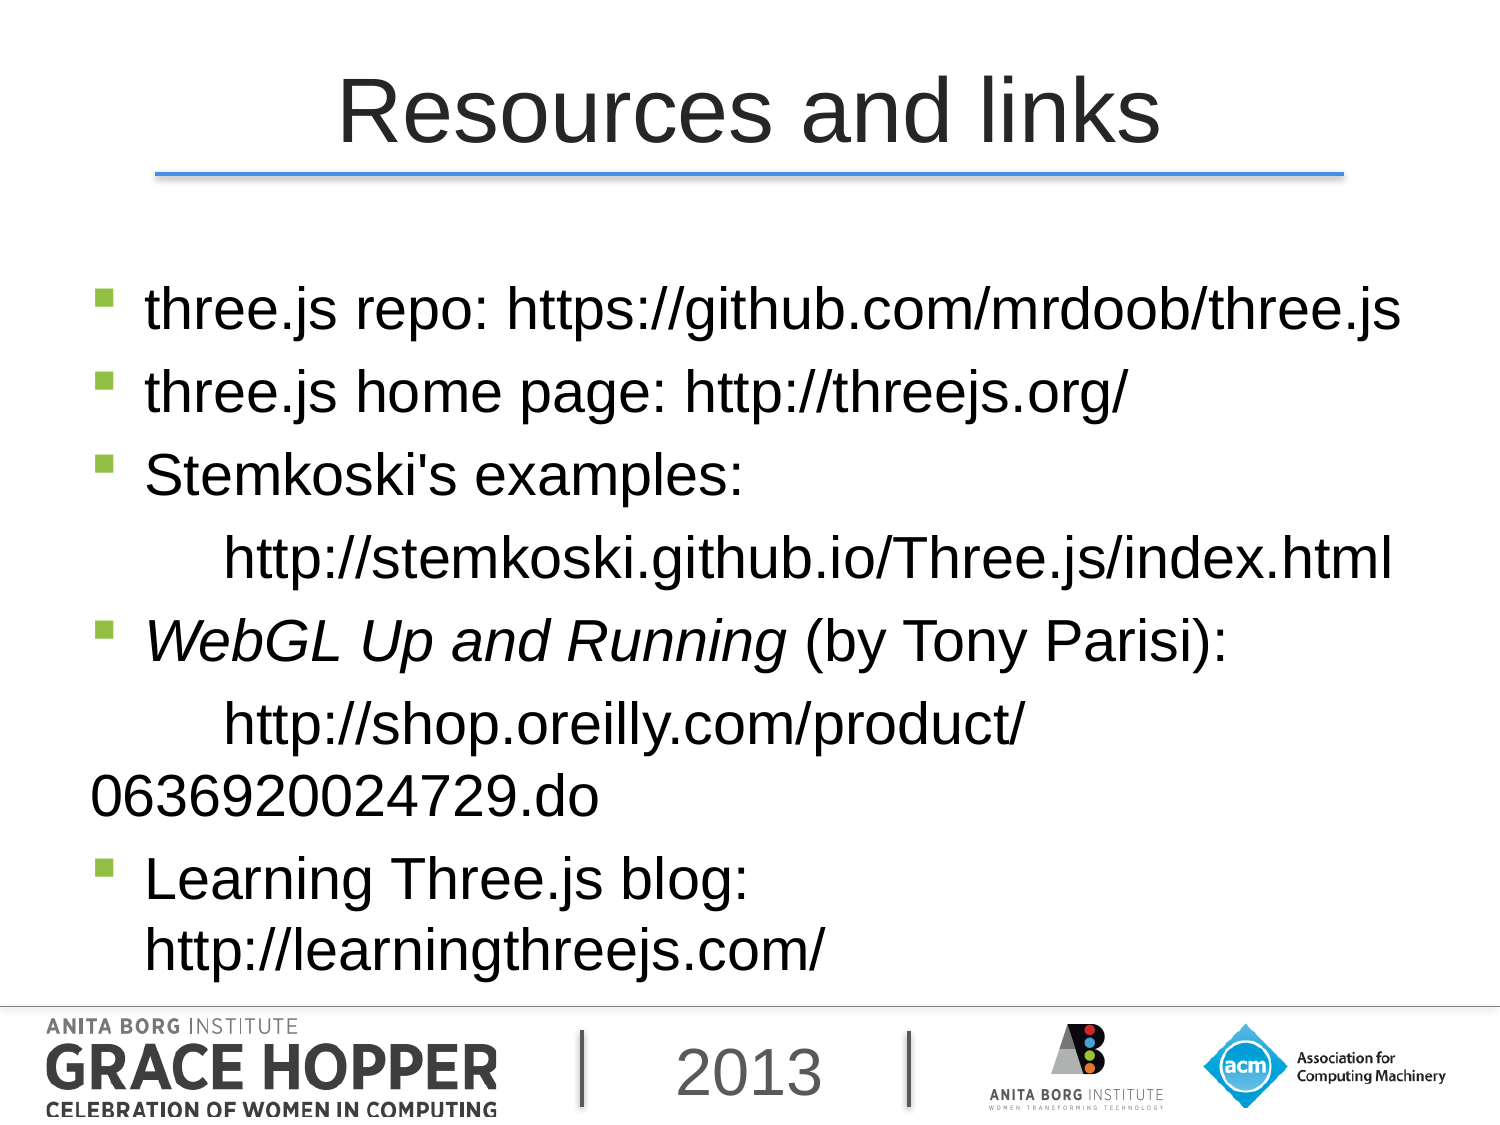

# Resources and links
three.js repo: https://github.com/mrdoob/three.js
three.js home page: http://threejs.org/
Stemkoski's examples:
	http://stemkoski.github.io/Three.js/index.html
WebGL Up and Running (by Tony Parisi):
	http://shop.oreilly.com/product/0636920024729.do
Learning Three.js blog: http://learningthreejs.com/